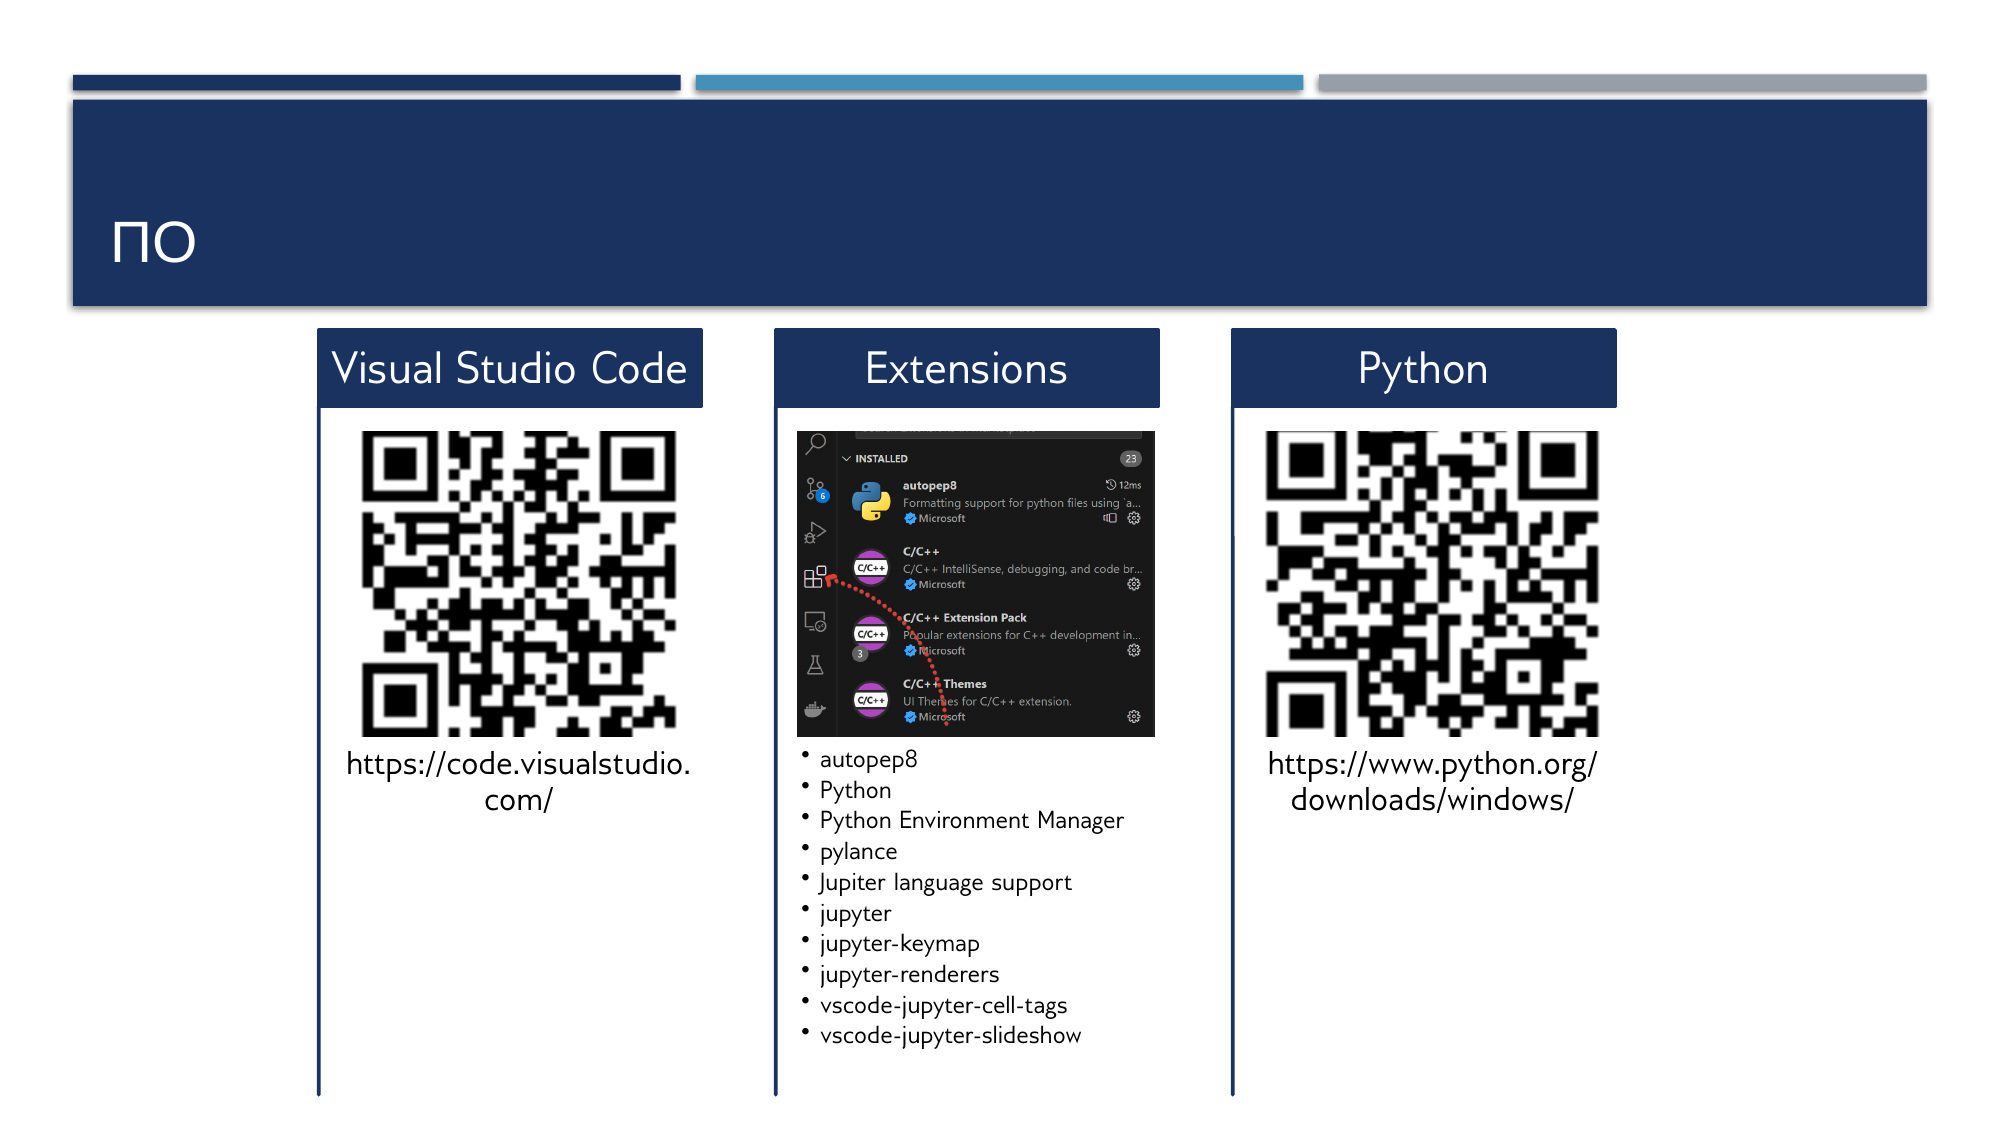

# ПО
https://code.visualstudio.
com/
Visual Studio Code
autopep8
Python
Python Environment Manager
pylance
Jupiter language support
jupyter
jupyter-keymap
jupyter-renderers
vscode-jupyter-cell-tags
vscode-jupyter-slideshow
Extensions
https://www.python.org/
downloads/windows/
Python